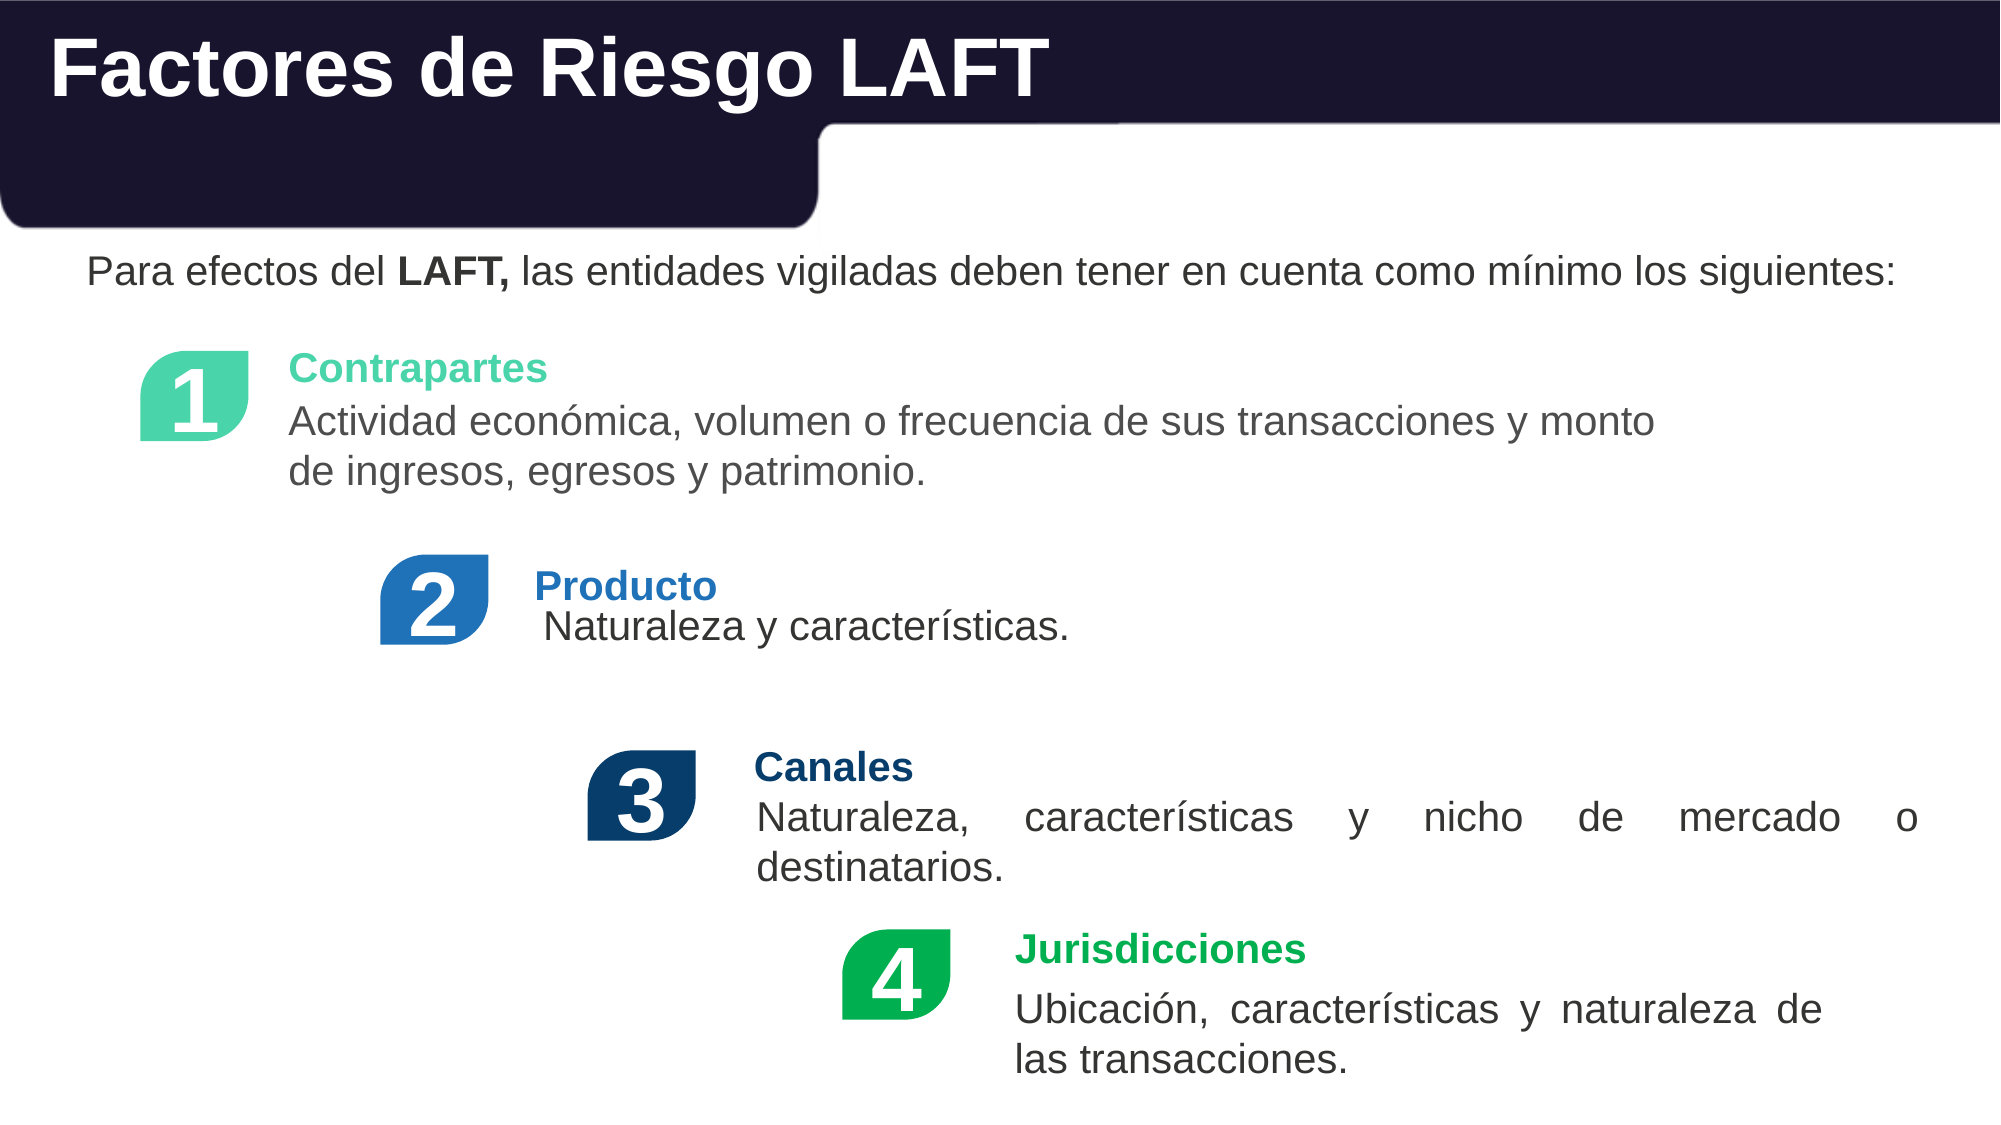

Factores de Riesgo LAFT
Para efectos del LAFT, las entidades vigiladas deben tener en cuenta como mínimo los siguientes:
Contrapartes
1
Actividad económica, volumen o frecuencia de sus transacciones y monto de ingresos, egresos y patrimonio.
Producto
2
Naturaleza y características.
Canales
3
Naturaleza, características y nicho de mercado o destinatarios.
Jurisdicciones
4
Ubicación, características y naturaleza de las transacciones.